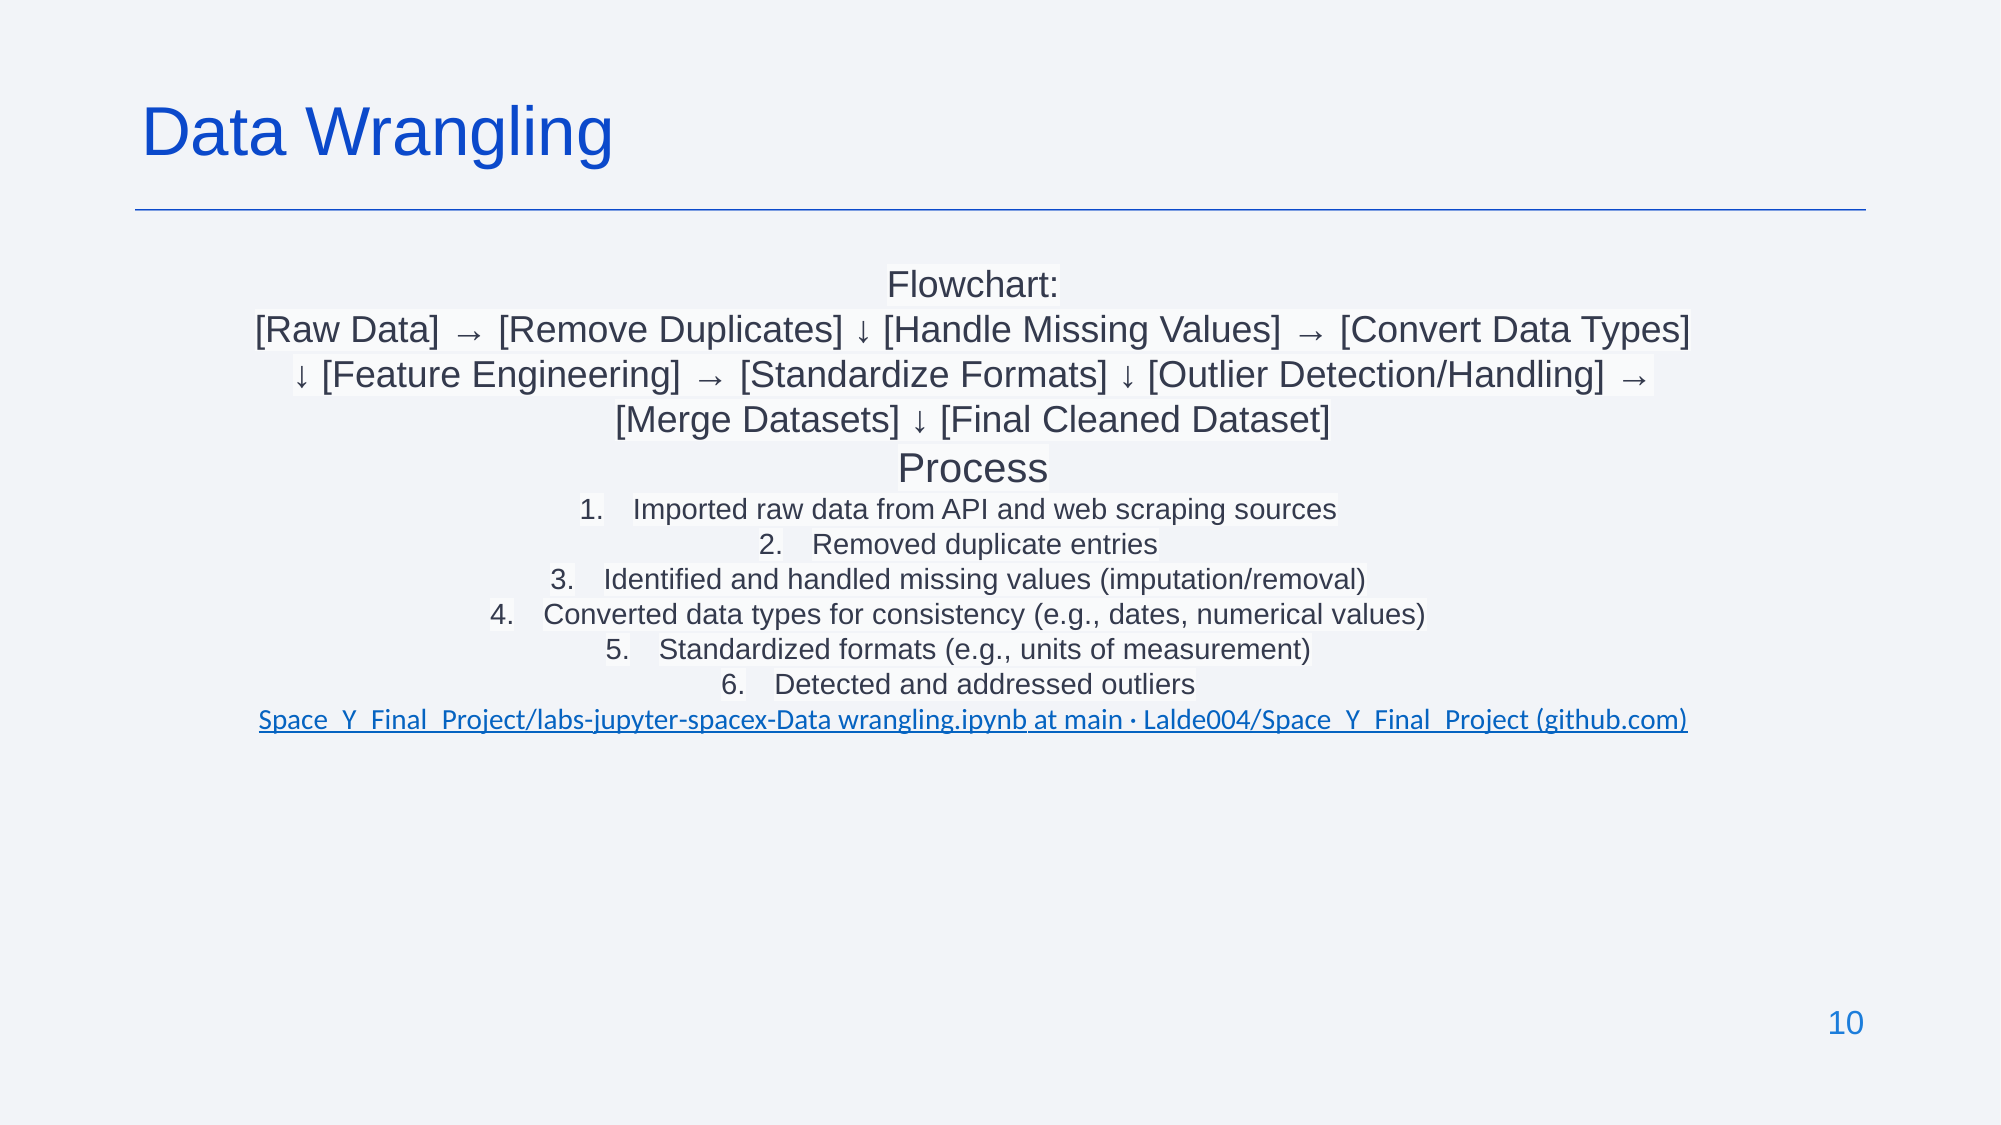

Data Wrangling
Flowchart:
[Raw Data] → [Remove Duplicates] ↓ [Handle Missing Values] → [Convert Data Types] ↓ [Feature Engineering] → [Standardize Formats] ↓ [Outlier Detection/Handling] → [Merge Datasets] ↓ [Final Cleaned Dataset]
Process
Imported raw data from API and web scraping sources
Removed duplicate entries
Identified and handled missing values (imputation/removal)
Converted data types for consistency (e.g., dates, numerical values)
Standardized formats (e.g., units of measurement)
Detected and addressed outliers
Space_Y_Final_Project/labs-jupyter-spacex-Data wrangling.ipynb at main · Lalde004/Space_Y_Final_Project (github.com)

10